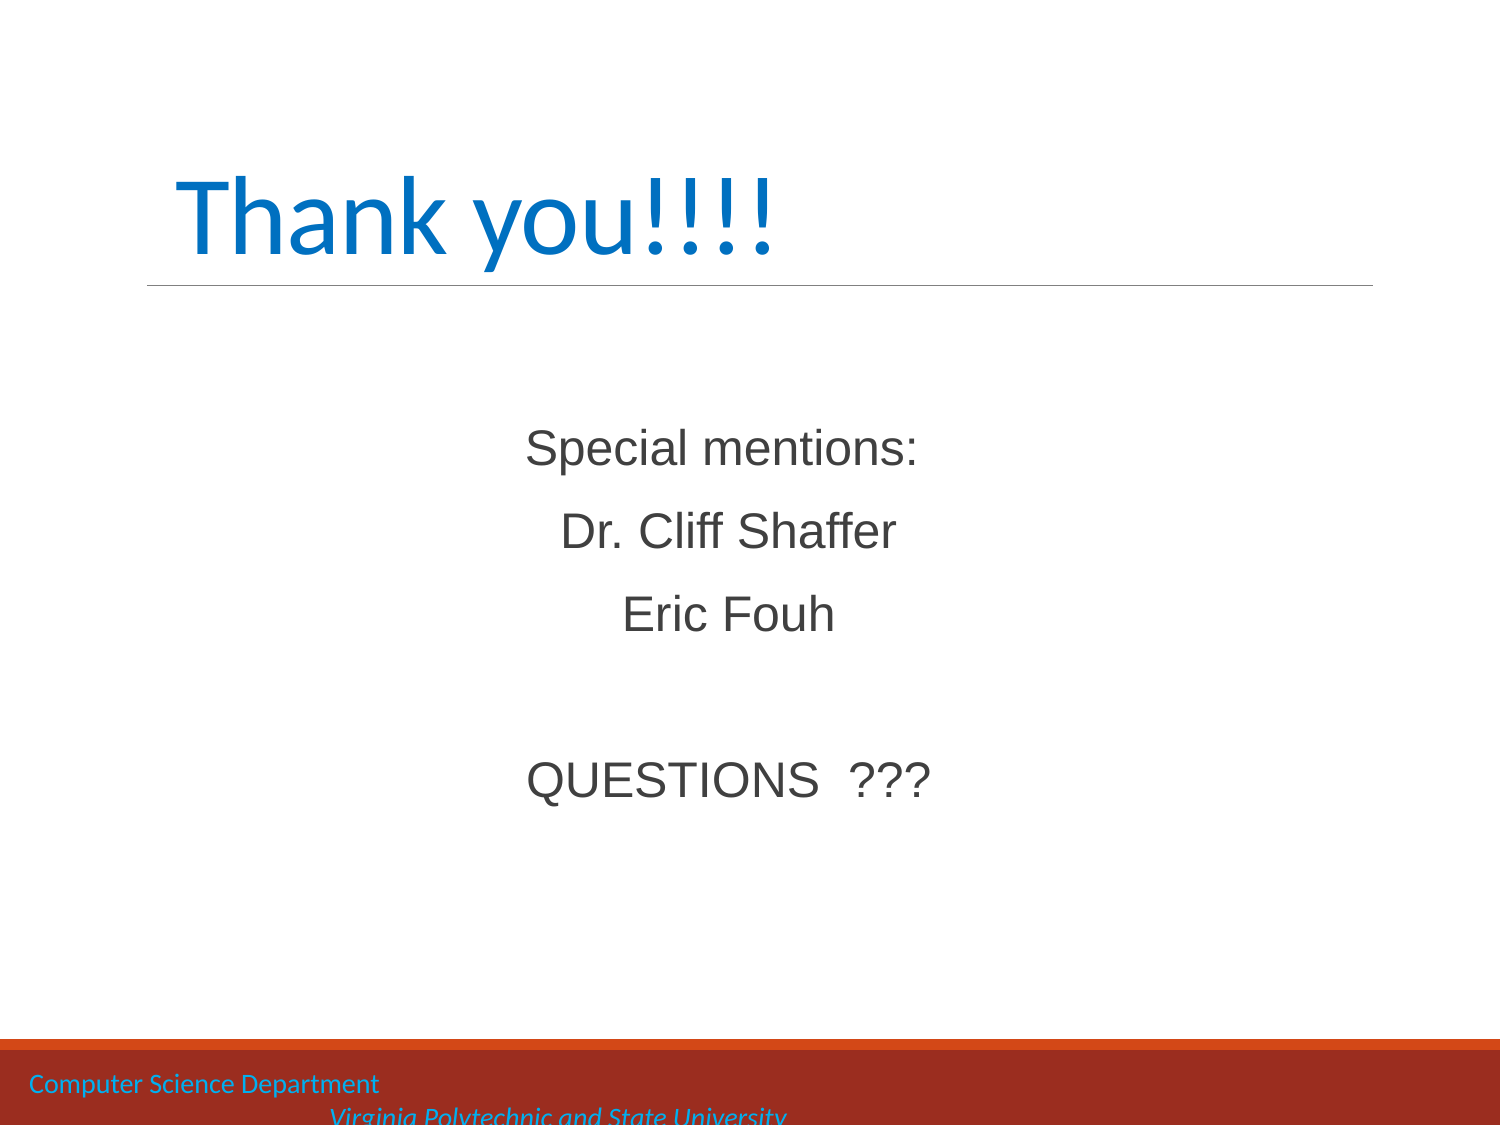

# Thank you!!!!
Special mentions:
Dr. Cliff Shaffer
Eric Fouh

QUESTIONS  ???
Computer Science Department 		   			    				Virginia Polytechnic and State University